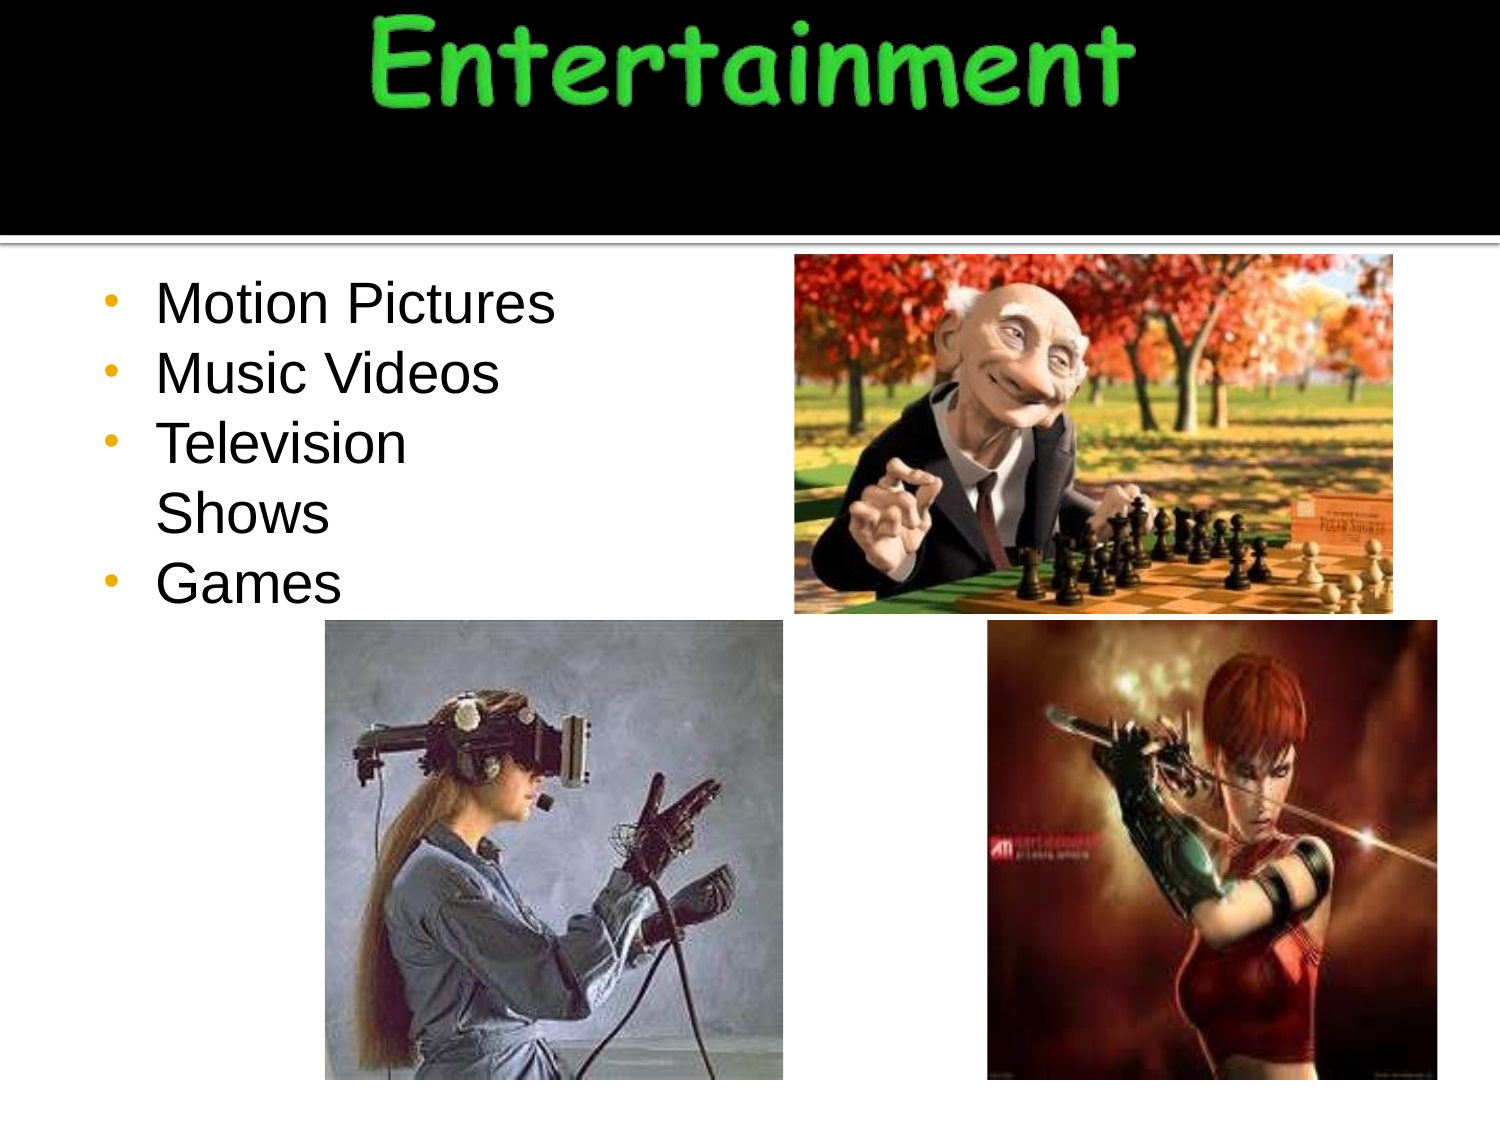

Motion Pictures
Music Videos
Television Shows
Games